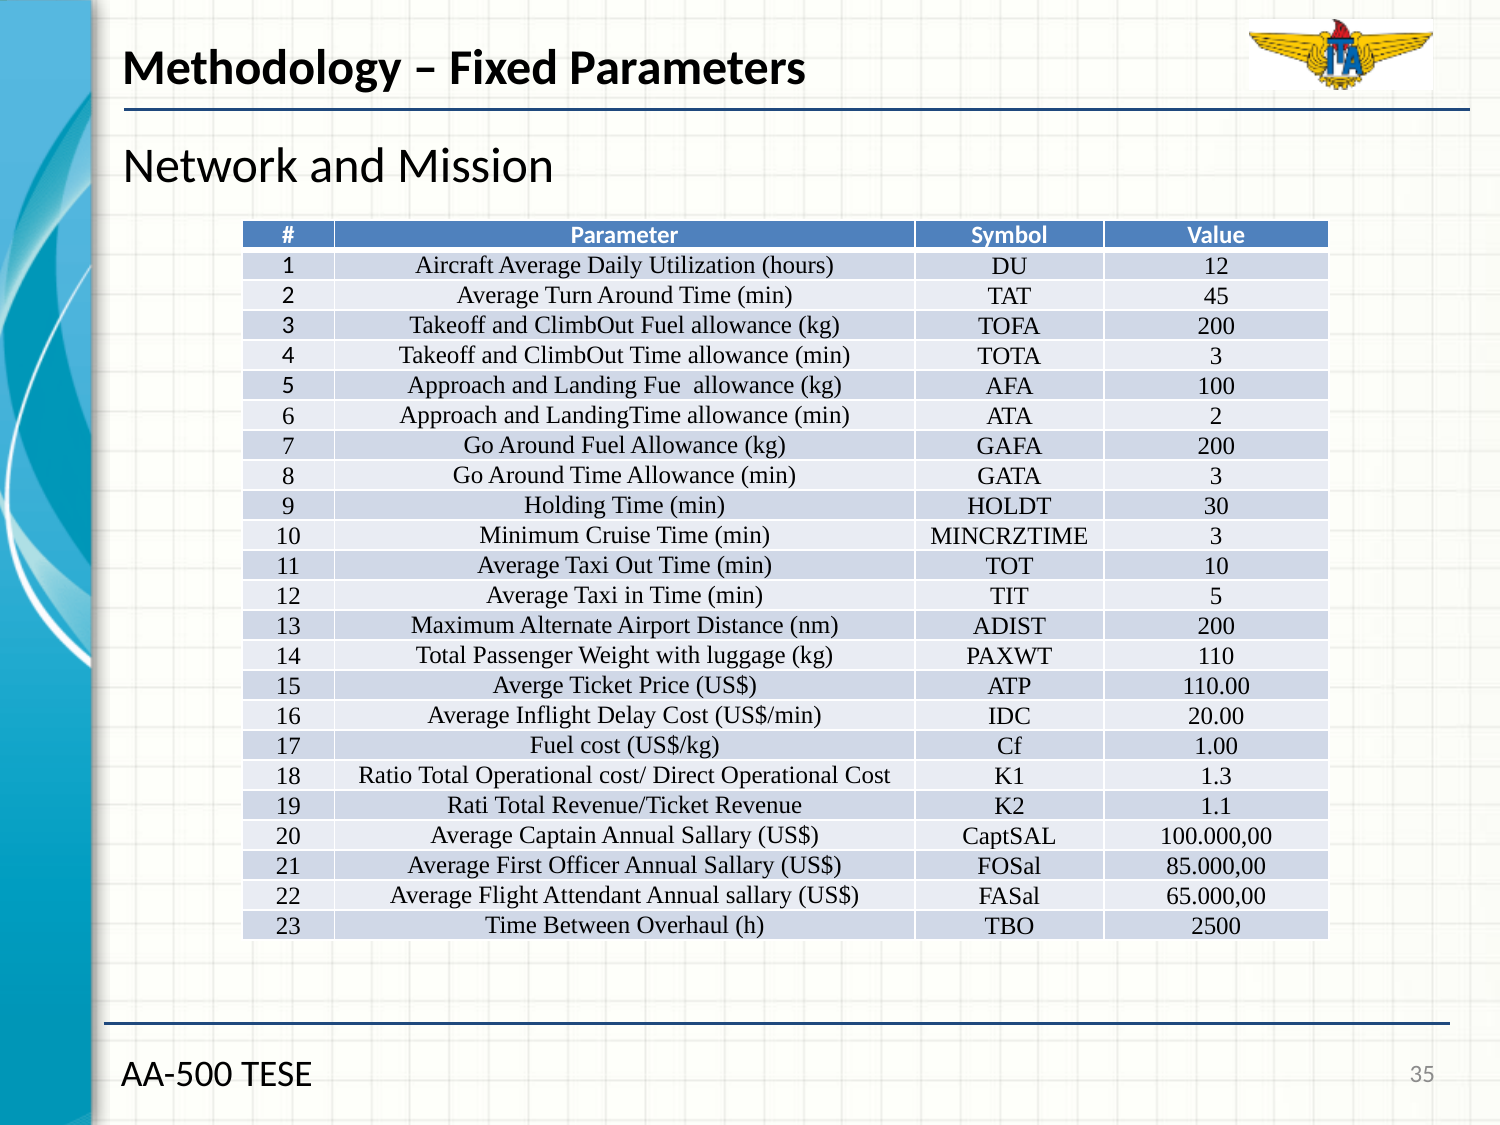

Methodology – Fixed Parameters
Network and Mission
| # | Parameter | Symbol | Value |
| --- | --- | --- | --- |
| 1 | Aircraft Average Daily Utilization (hours) | DU | 12 |
| 2 | Average Turn Around Time (min) | TAT | 45 |
| 3 | Takeoff and ClimbOut Fuel allowance (kg) | TOFA | 200 |
| 4 | Takeoff and ClimbOut Time allowance (min) | TOTA | 3 |
| 5 | Approach and Landing Fue allowance (kg) | AFA | 100 |
| 6 | Approach and LandingTime allowance (min) | ATA | 2 |
| 7 | Go Around Fuel Allowance (kg) | GAFA | 200 |
| 8 | Go Around Time Allowance (min) | GATA | 3 |
| 9 | Holding Time (min) | HOLDT | 30 |
| 10 | Minimum Cruise Time (min) | MINCRZTIME | 3 |
| 11 | Average Taxi Out Time (min) | TOT | 10 |
| 12 | Average Taxi in Time (min) | TIT | 5 |
| 13 | Maximum Alternate Airport Distance (nm) | ADIST | 200 |
| 14 | Total Passenger Weight with luggage (kg) | PAXWT | 110 |
| 15 | Averge Ticket Price (US$) | ATP | 110.00 |
| 16 | Average Inflight Delay Cost (US$/min) | IDC | 20.00 |
| 17 | Fuel cost (US$/kg) | Cf | 1.00 |
| 18 | Ratio Total Operational cost/ Direct Operational Cost | K1 | 1.3 |
| 19 | Rati Total Revenue/Ticket Revenue | K2 | 1.1 |
| 20 | Average Captain Annual Sallary (US$) | CaptSAL | 100.000,00 |
| 21 | Average First Officer Annual Sallary (US$) | FOSal | 85.000,00 |
| 22 | Average Flight Attendant Annual sallary (US$) | FASal | 65.000,00 |
| 23 | Time Between Overhaul (h) | TBO | 2500 |
35